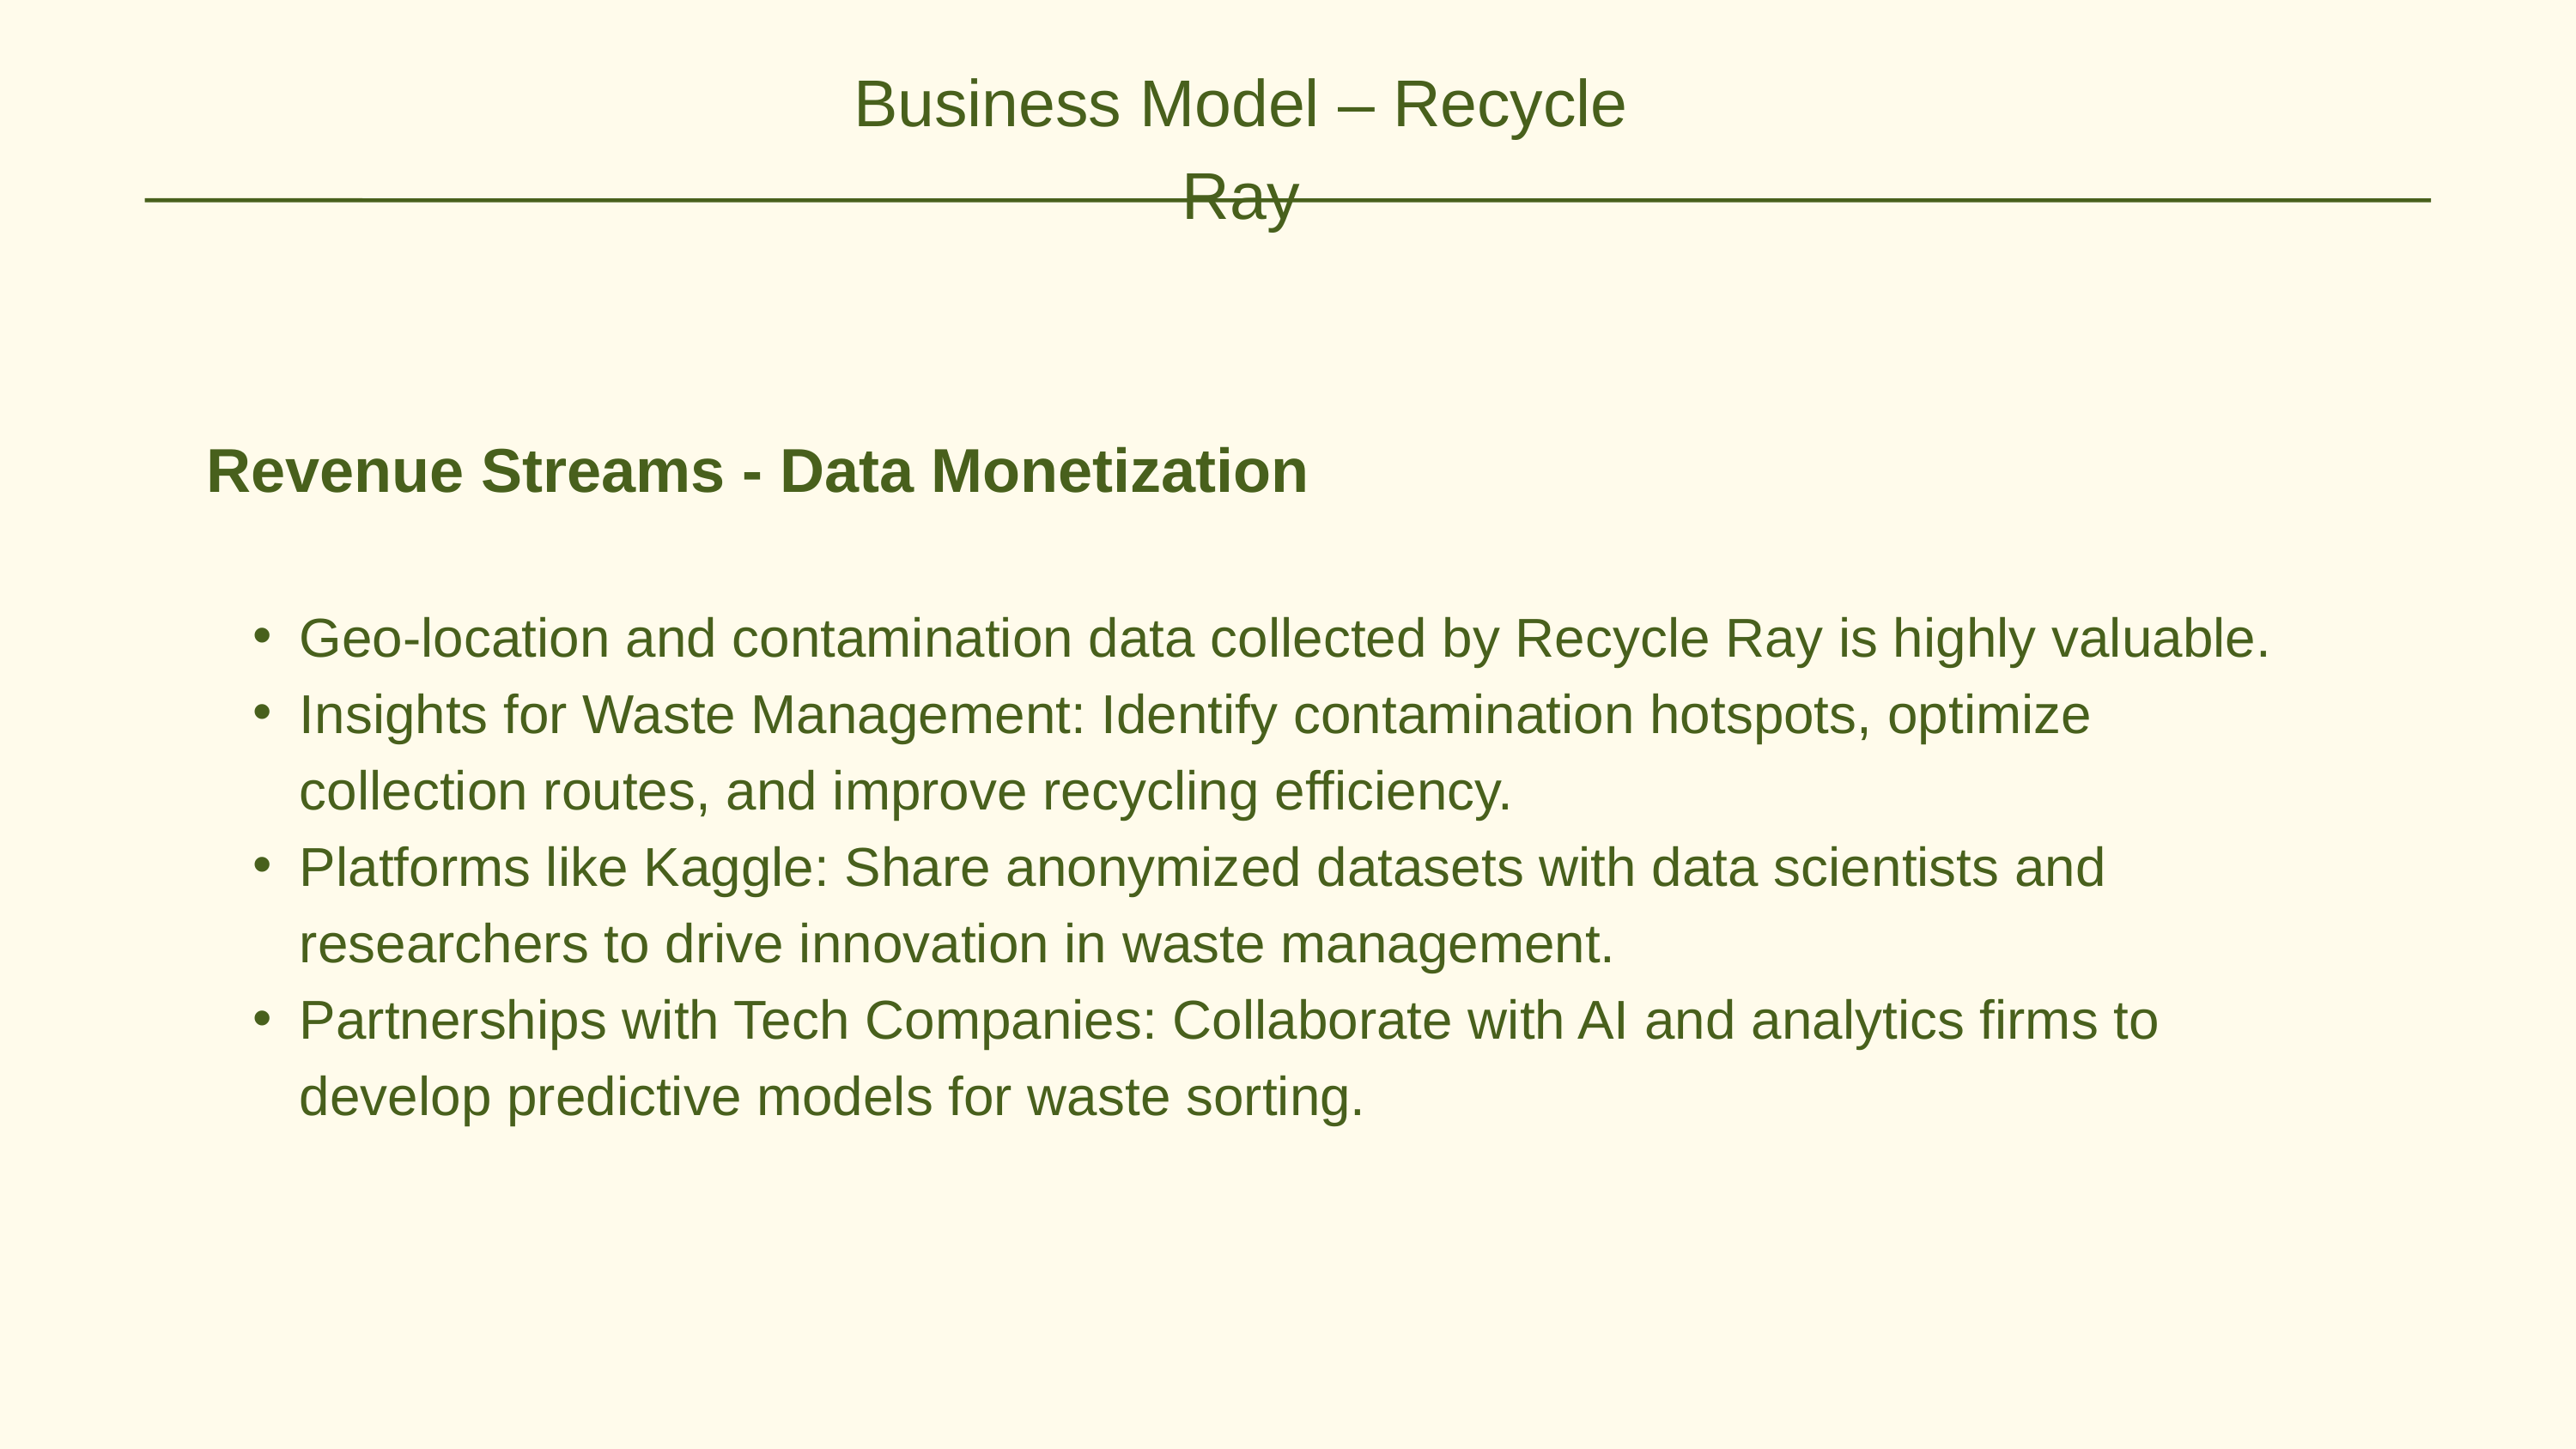

Business Model – Recycle Ray

Revenue Streams - Data Monetization

Geo-location and contamination data collected by Recycle Ray is highly valuable.
Insights for Waste Management: Identify contamination hotspots, optimize collection routes, and improve recycling efficiency.
Platforms like Kaggle: Share anonymized datasets with data scientists and researchers to drive innovation in waste management.
Partnerships with Tech Companies: Collaborate with AI and analytics firms to develop predictive models for waste sorting.